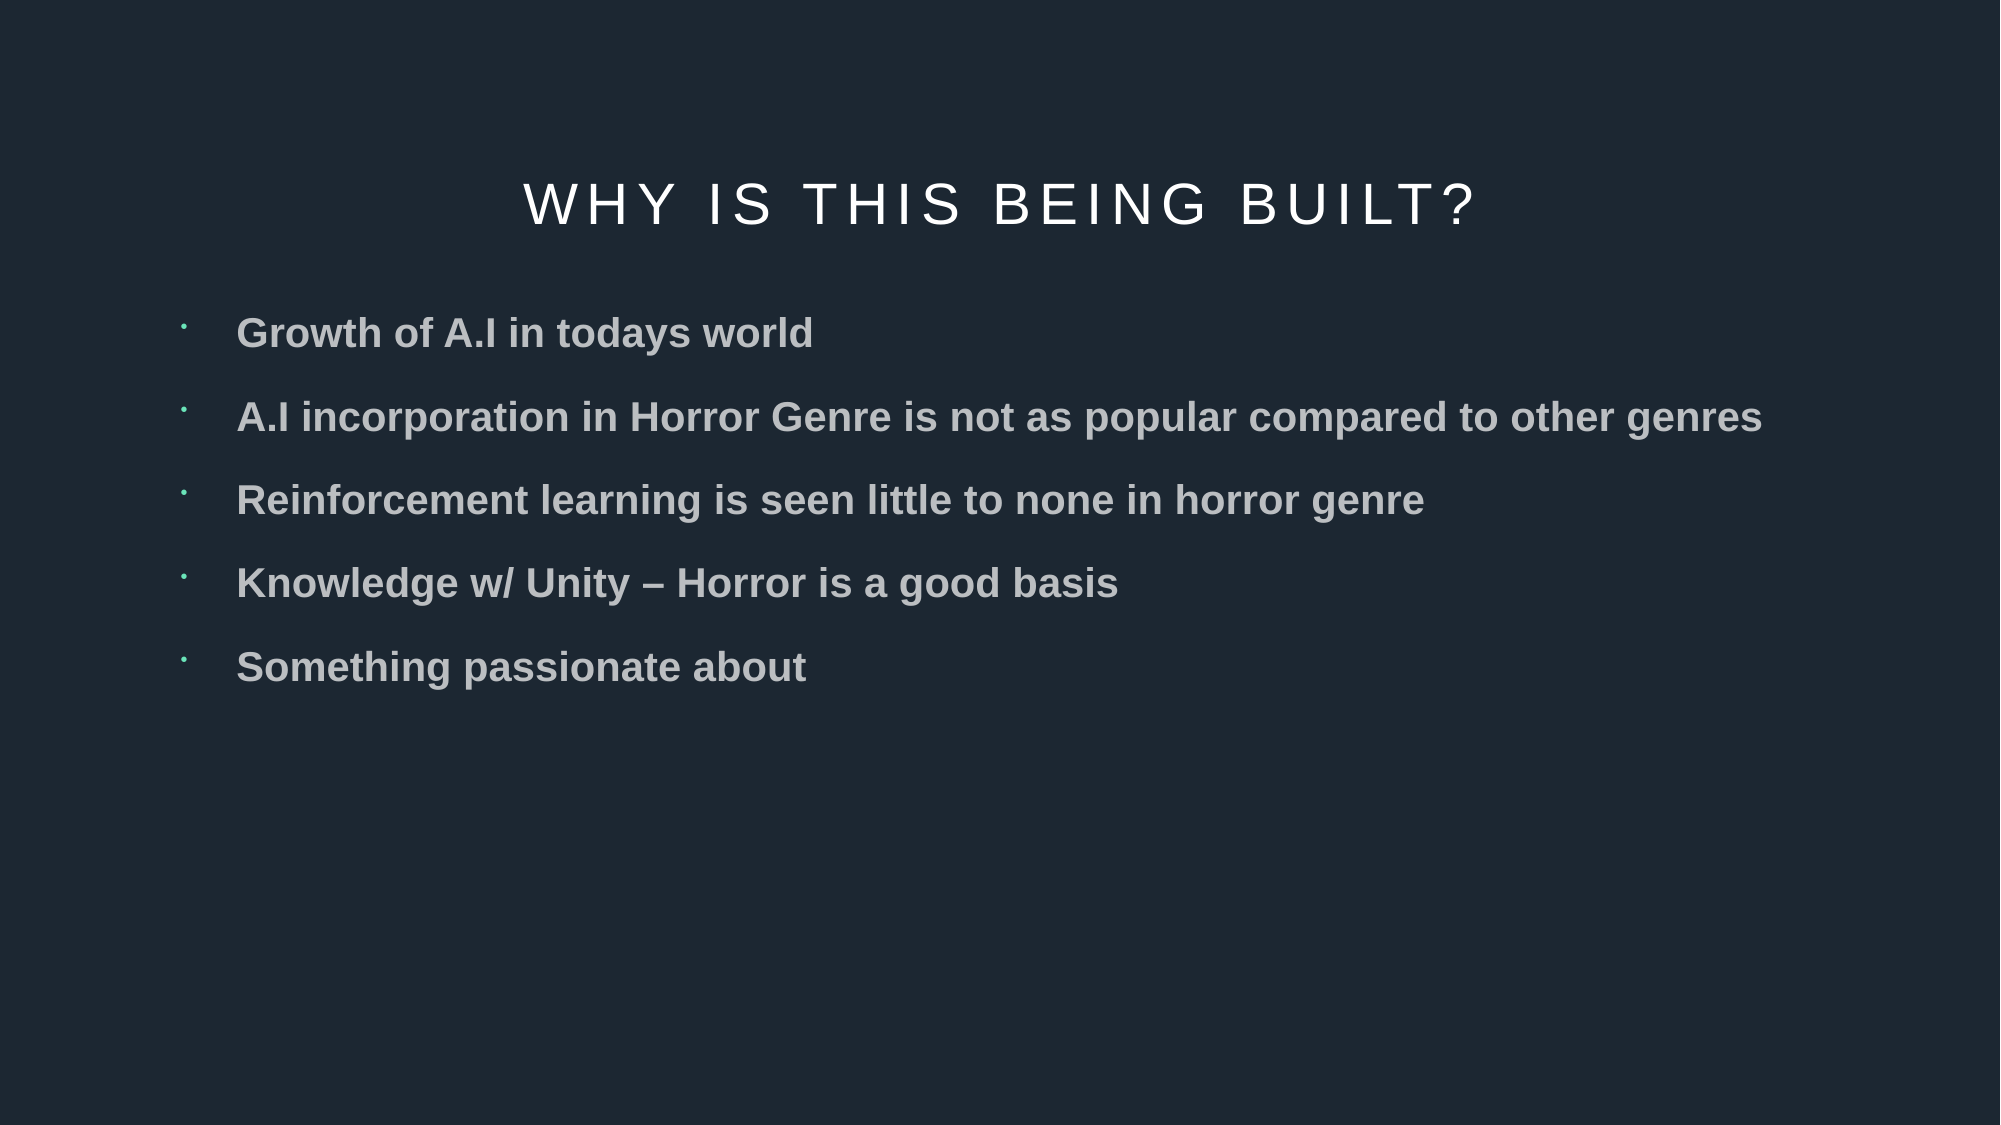

# Why is this Being Built?
Growth of A.I in todays world
A.I incorporation in Horror Genre is not as popular compared to other genres
Reinforcement learning is seen little to none in horror genre
Knowledge w/ Unity – Horror is a good basis
Something passionate about